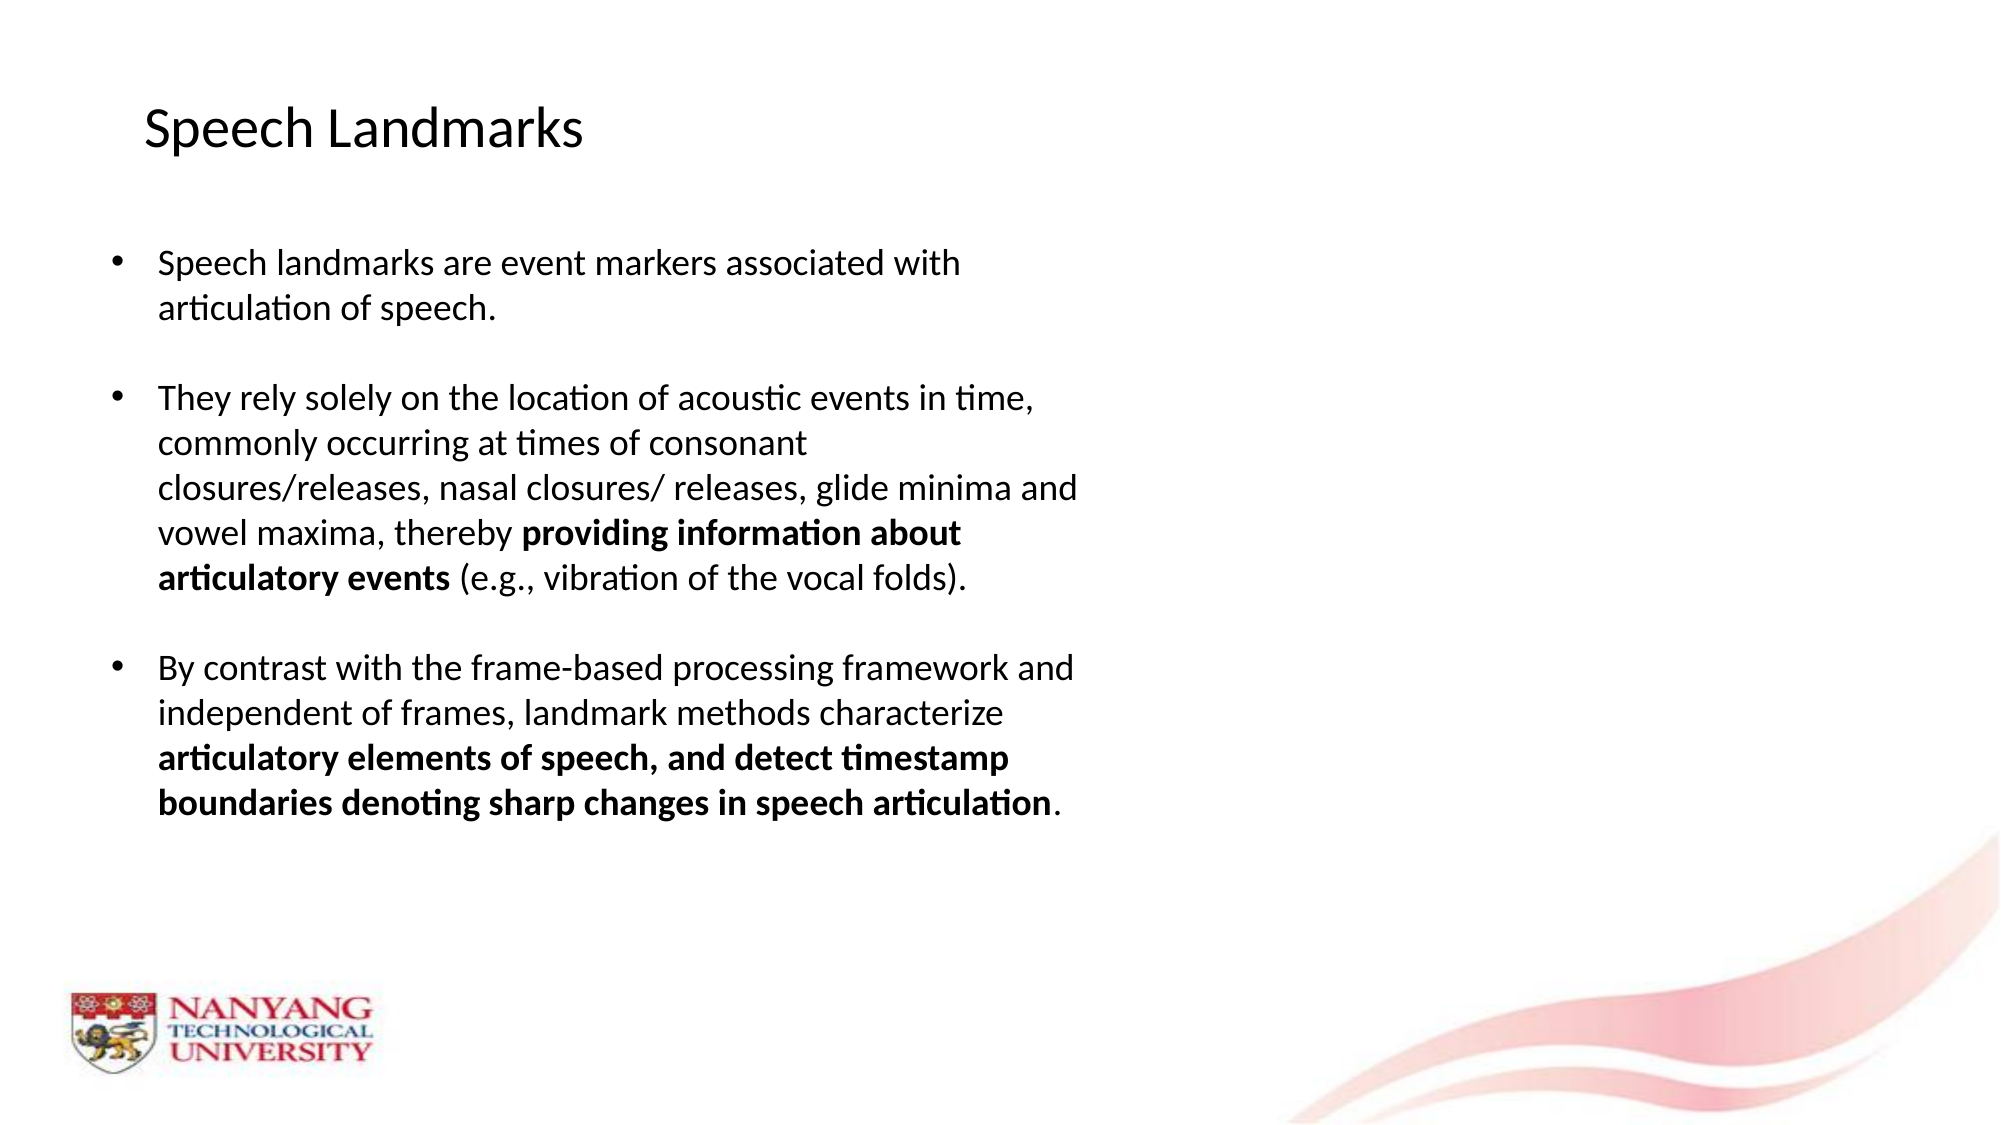

Speech Landmarks
Speech landmarks are event markers associated with articulation of speech.

They rely solely on the location of acoustic events in time, commonly occurring at times of consonant closures/releases, nasal closures/ releases, glide minima and vowel maxima, thereby providing information about articulatory events (e.g., vibration of the vocal folds).

By contrast with the frame-based processing framework and independent of frames, landmark methods characterize articulatory elements of speech, and detect timestamp boundaries denoting sharp changes in speech articulation.
81